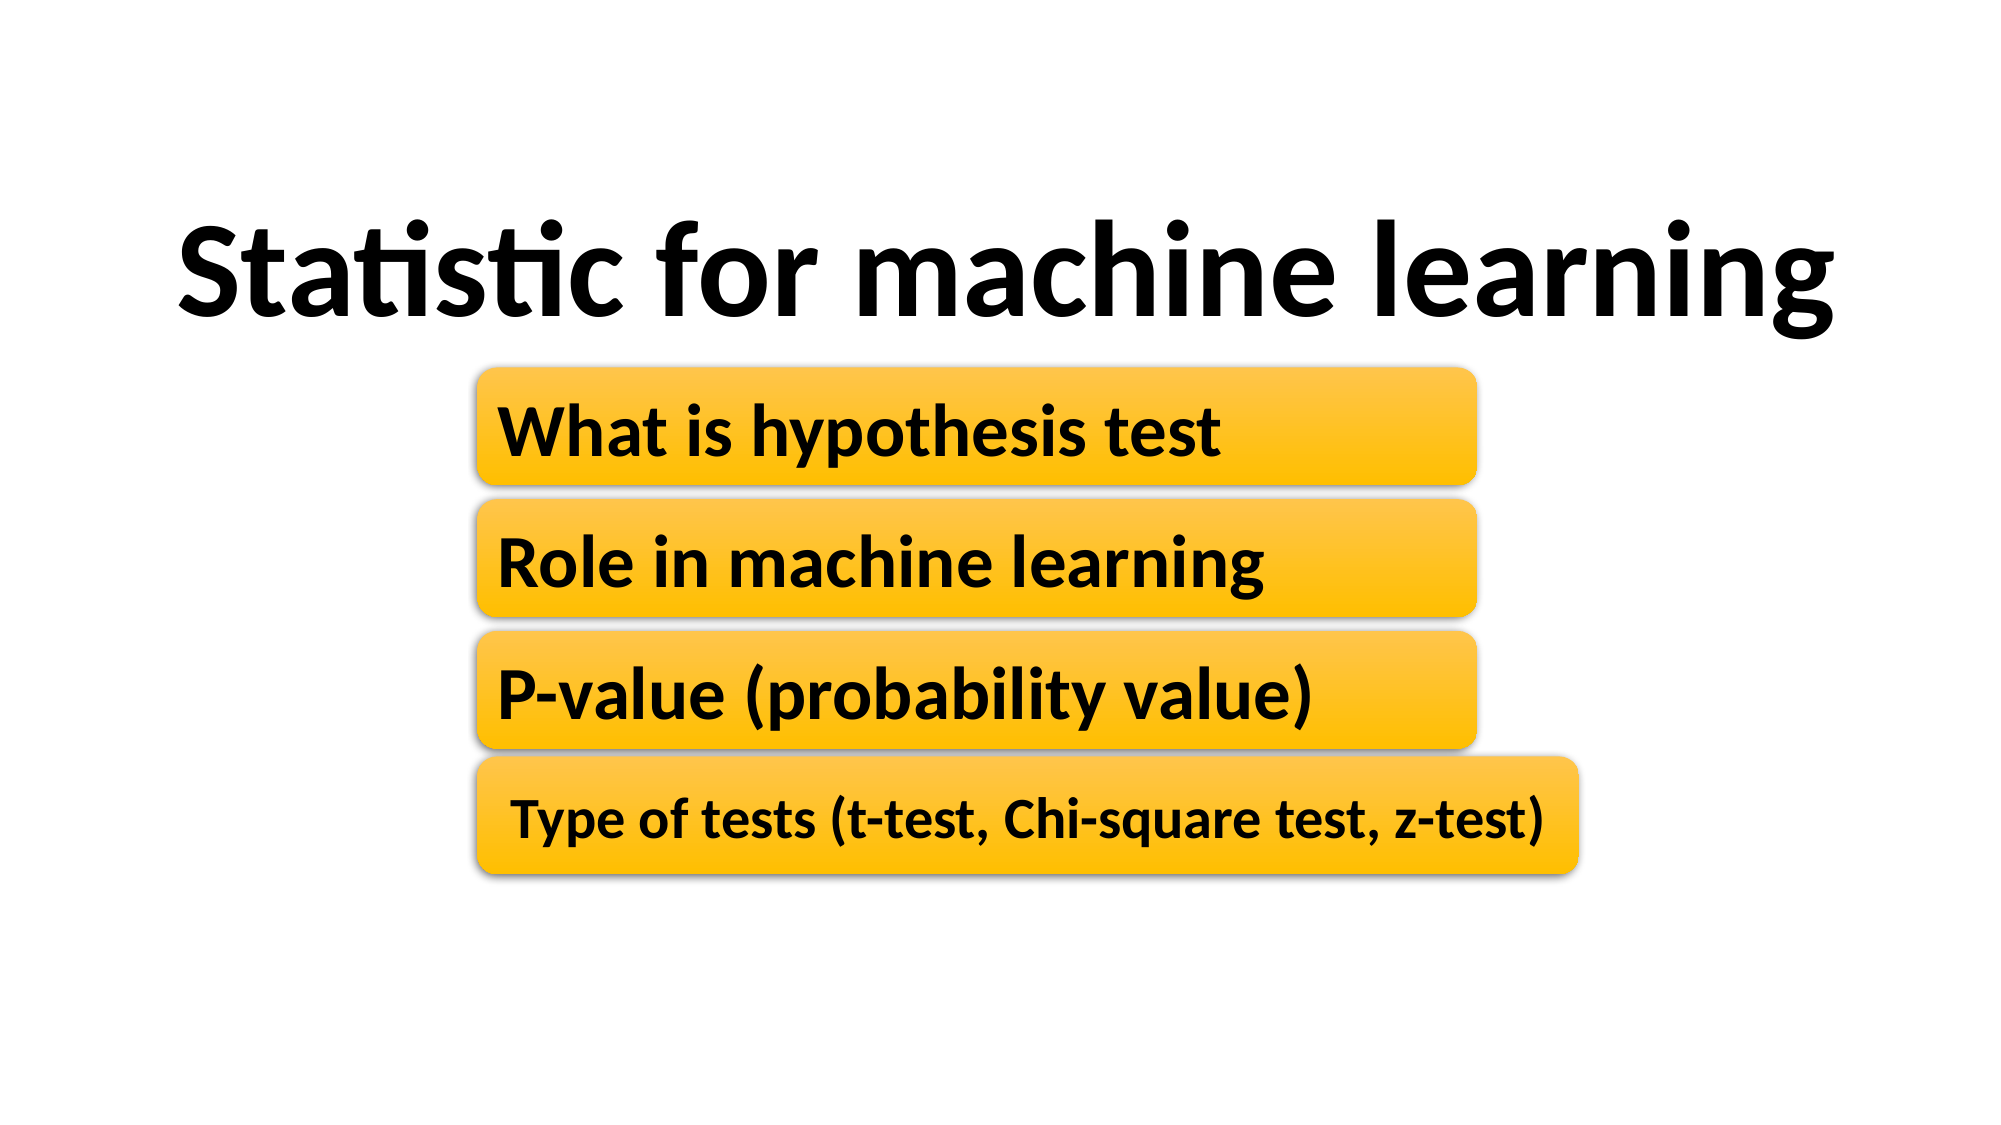

Statistic for machine learning
What is hypothesis test
Role in machine learning
P-value (probability value)
Type of tests (t-test, Chi-square test, z-test)